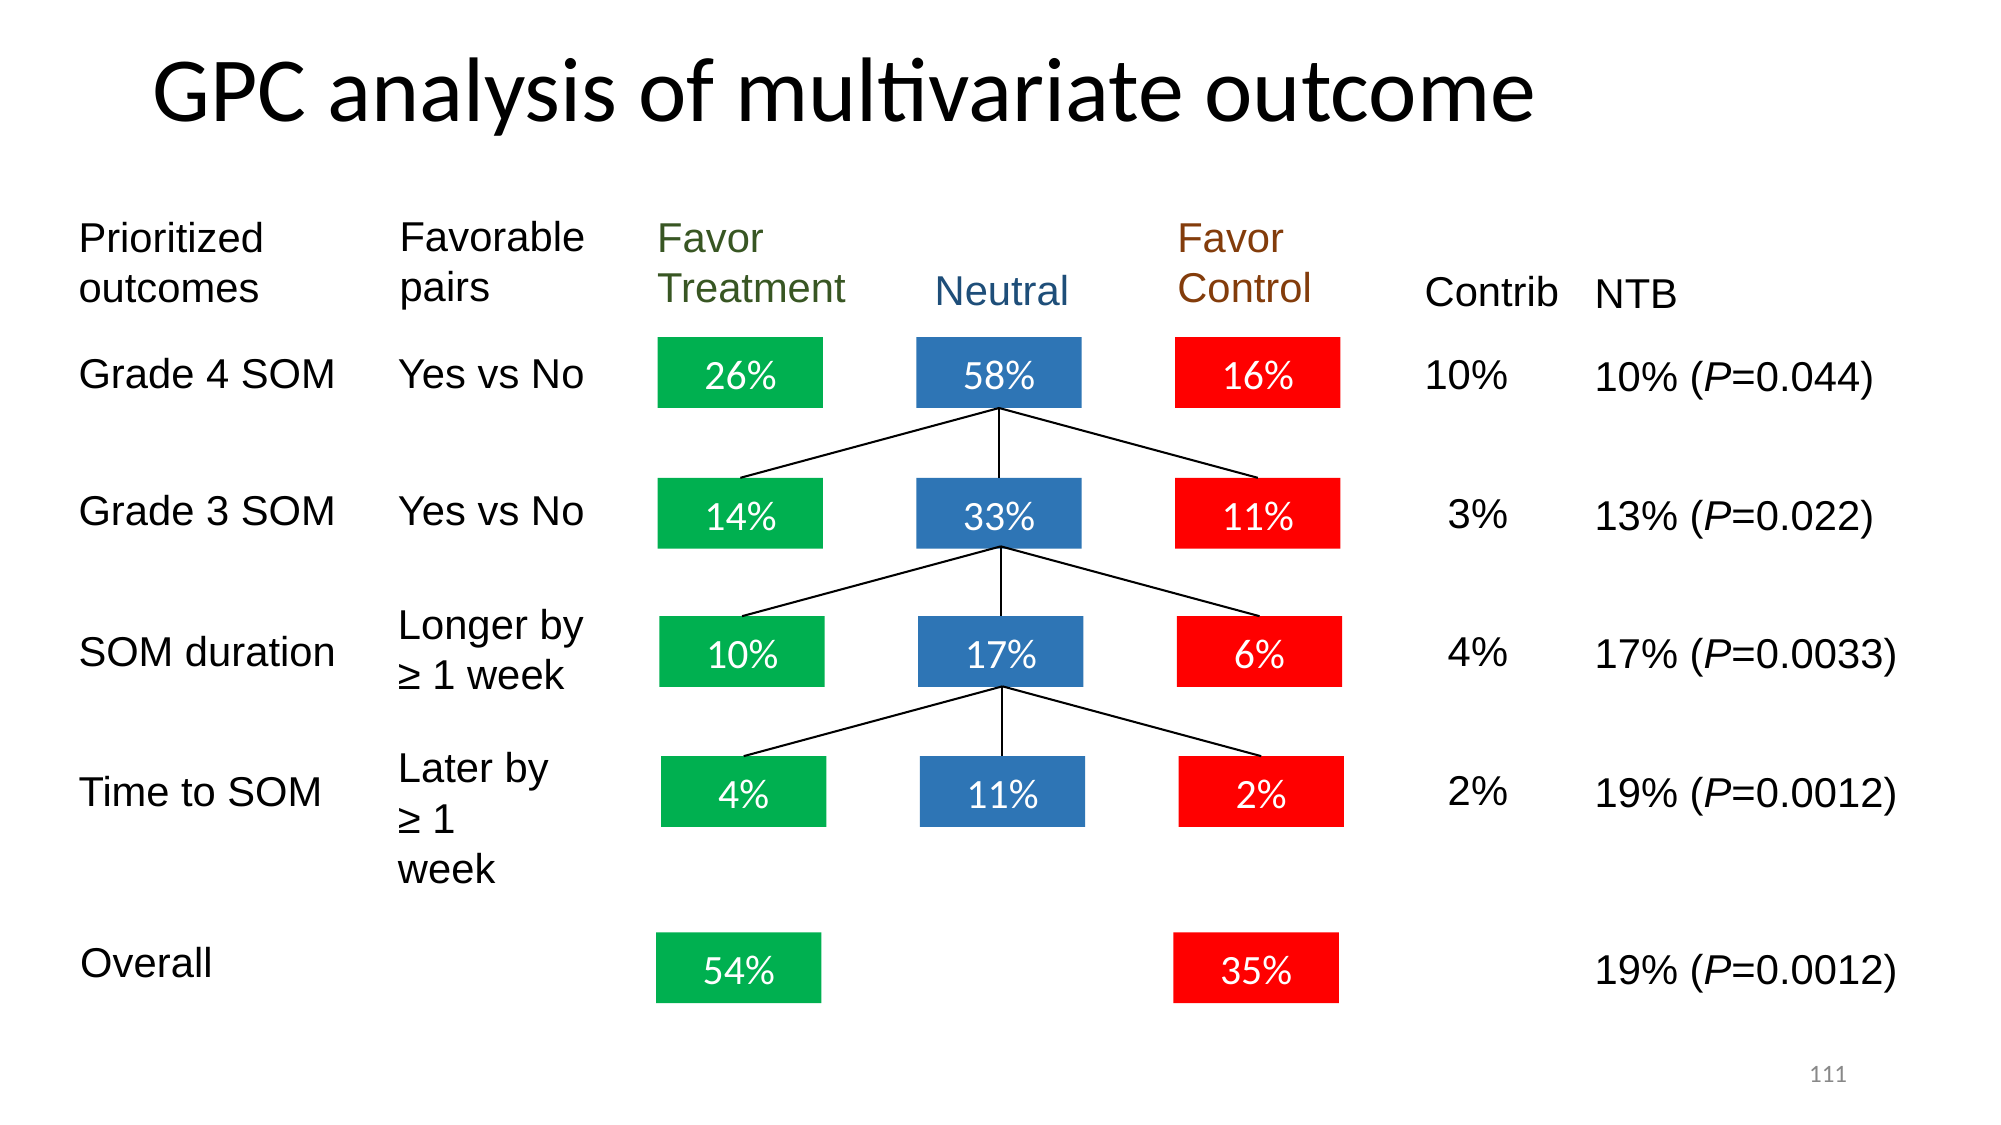

GPC analysis of multivariate outcome
Favorable
pairs
Prioritized
outcomes
Favor
Treatment
Favor
Control
Neutral
Contrib
NTB
58%
16%
26%
Grade 4 SOM
Yes vs No
10%
10% (P=0.044)
Grade 3 SOM
Yes vs No
33%
11%
14%
  3%
13% (P=0.022)
Longer by
≥ 1 week
17%
6%
10%
SOM duration
  4%
17% (P=0.0033)
Later by
≥ 1 week
11%
2%
  2%
4%
Time to SOM
19% (P=0.0012)
Overall
35%
54%
19% (P=0.0012)
111